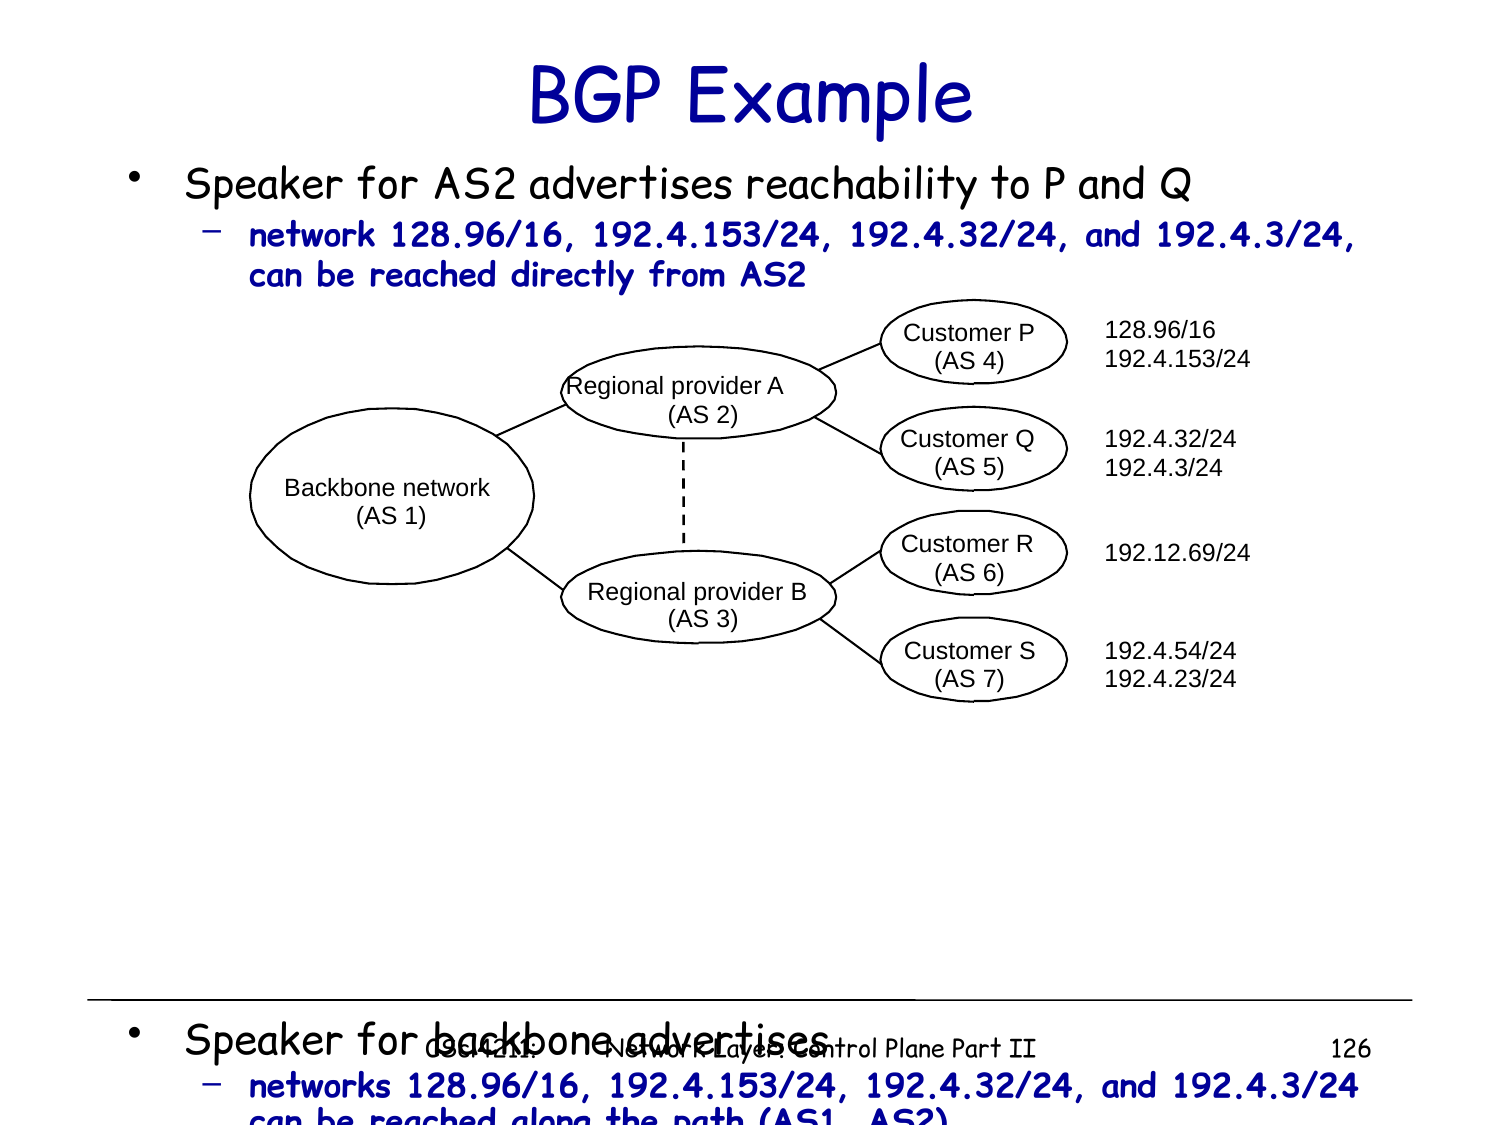

# BGP Example
Speaker for AS2 advertises reachability to P and Q
network 128.96/16, 192.4.153/24, 192.4.32/24, and 192.4.3/24, can be reached directly from AS2

Speaker for backbone advertises
networks 128.96/16, 192.4.153/24, 192.4.32/24, and 192.4.3/24 can be reached along the path (AS1, AS2).

Speaker can cancel previously advertised paths (by sending withdrawal messages)

128.96/16
Customer P
192.4.153/24

(AS 4)

Regional provider A
(AS 2)

Customer Q
192.4.32/24
(AS 5)
192.4.3/24
Backbone network
(AS 1)

Customer R
192.12.69/24

(AS 6)
Regional provider B
(AS 3)

Customer S
192.4.54/24
(AS 7)
192.4.23/24

CSci4211:         Network Layer: Control Plane Part II
126